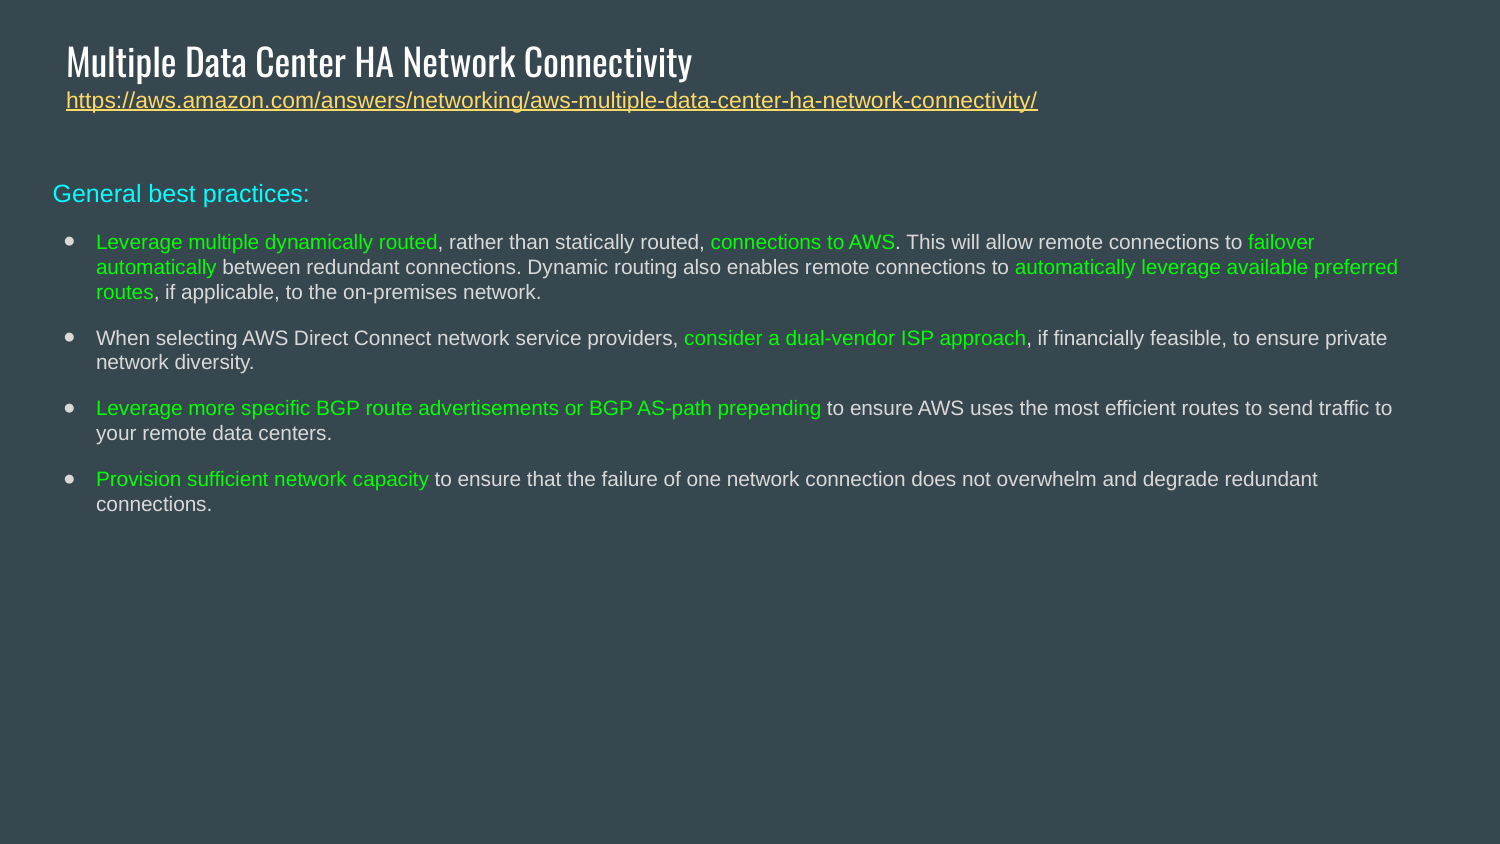

# Multiple Data Center HA Network Connectivity
https://aws.amazon.com/answers/networking/aws-multiple-data-center-ha-network-connectivity/
General best practices:
Leverage multiple dynamically routed, rather than statically routed, connections to AWS. This will allow remote connections to failover automatically between redundant connections. Dynamic routing also enables remote connections to automatically leverage available preferred routes, if applicable, to the on-premises network.
When selecting AWS Direct Connect network service providers, consider a dual-vendor ISP approach, if financially feasible, to ensure private network diversity.
Leverage more specific BGP route advertisements or BGP AS-path prepending to ensure AWS uses the most efficient routes to send traffic to your remote data centers.
Provision sufficient network capacity to ensure that the failure of one network connection does not overwhelm and degrade redundant connections.